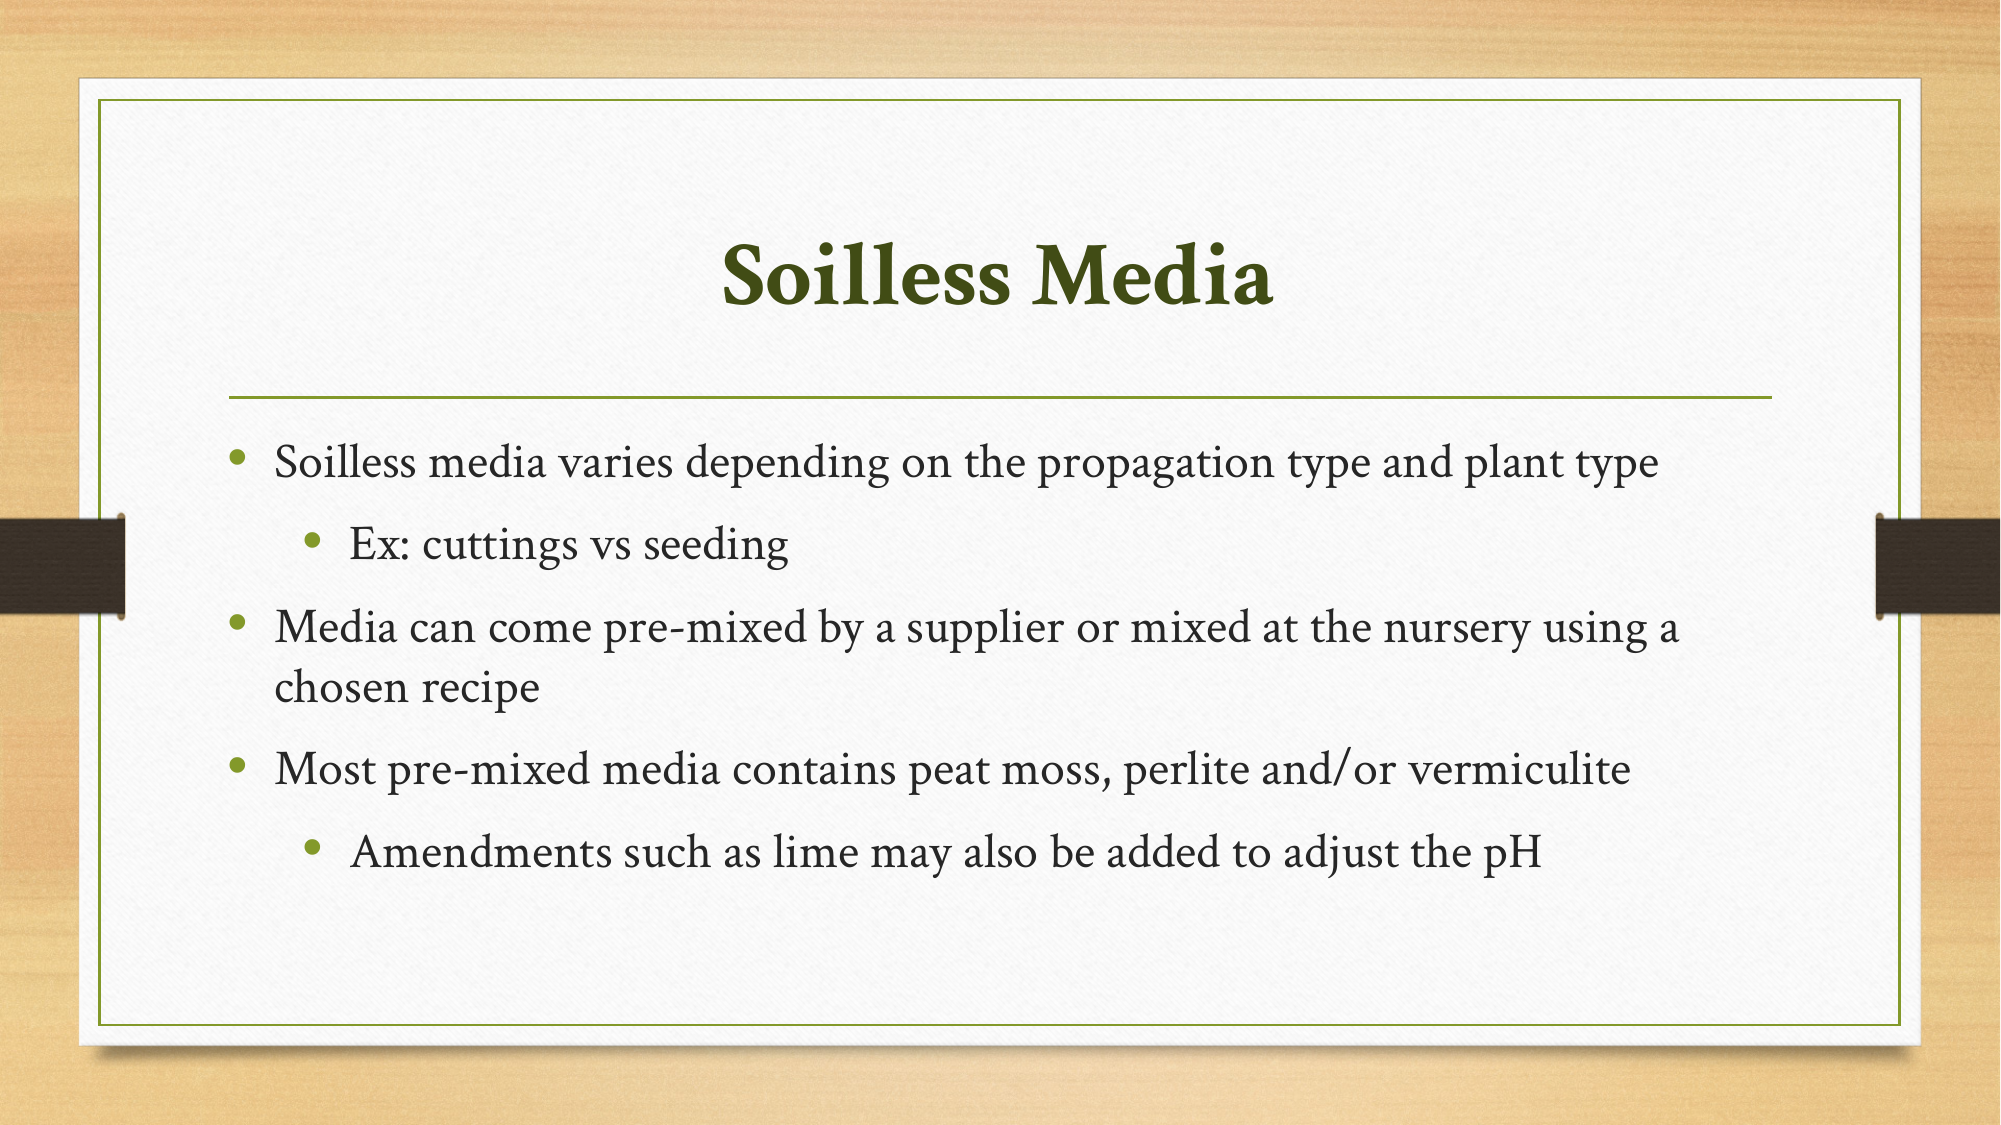

# Soilless Media
Soilless media varies depending on the propagation type and plant type
Ex: cuttings vs seeding
Media can come pre-mixed by a supplier or mixed at the nursery using a chosen recipe
Most pre-mixed media contains peat moss, perlite and/or vermiculite
Amendments such as lime may also be added to adjust the pH